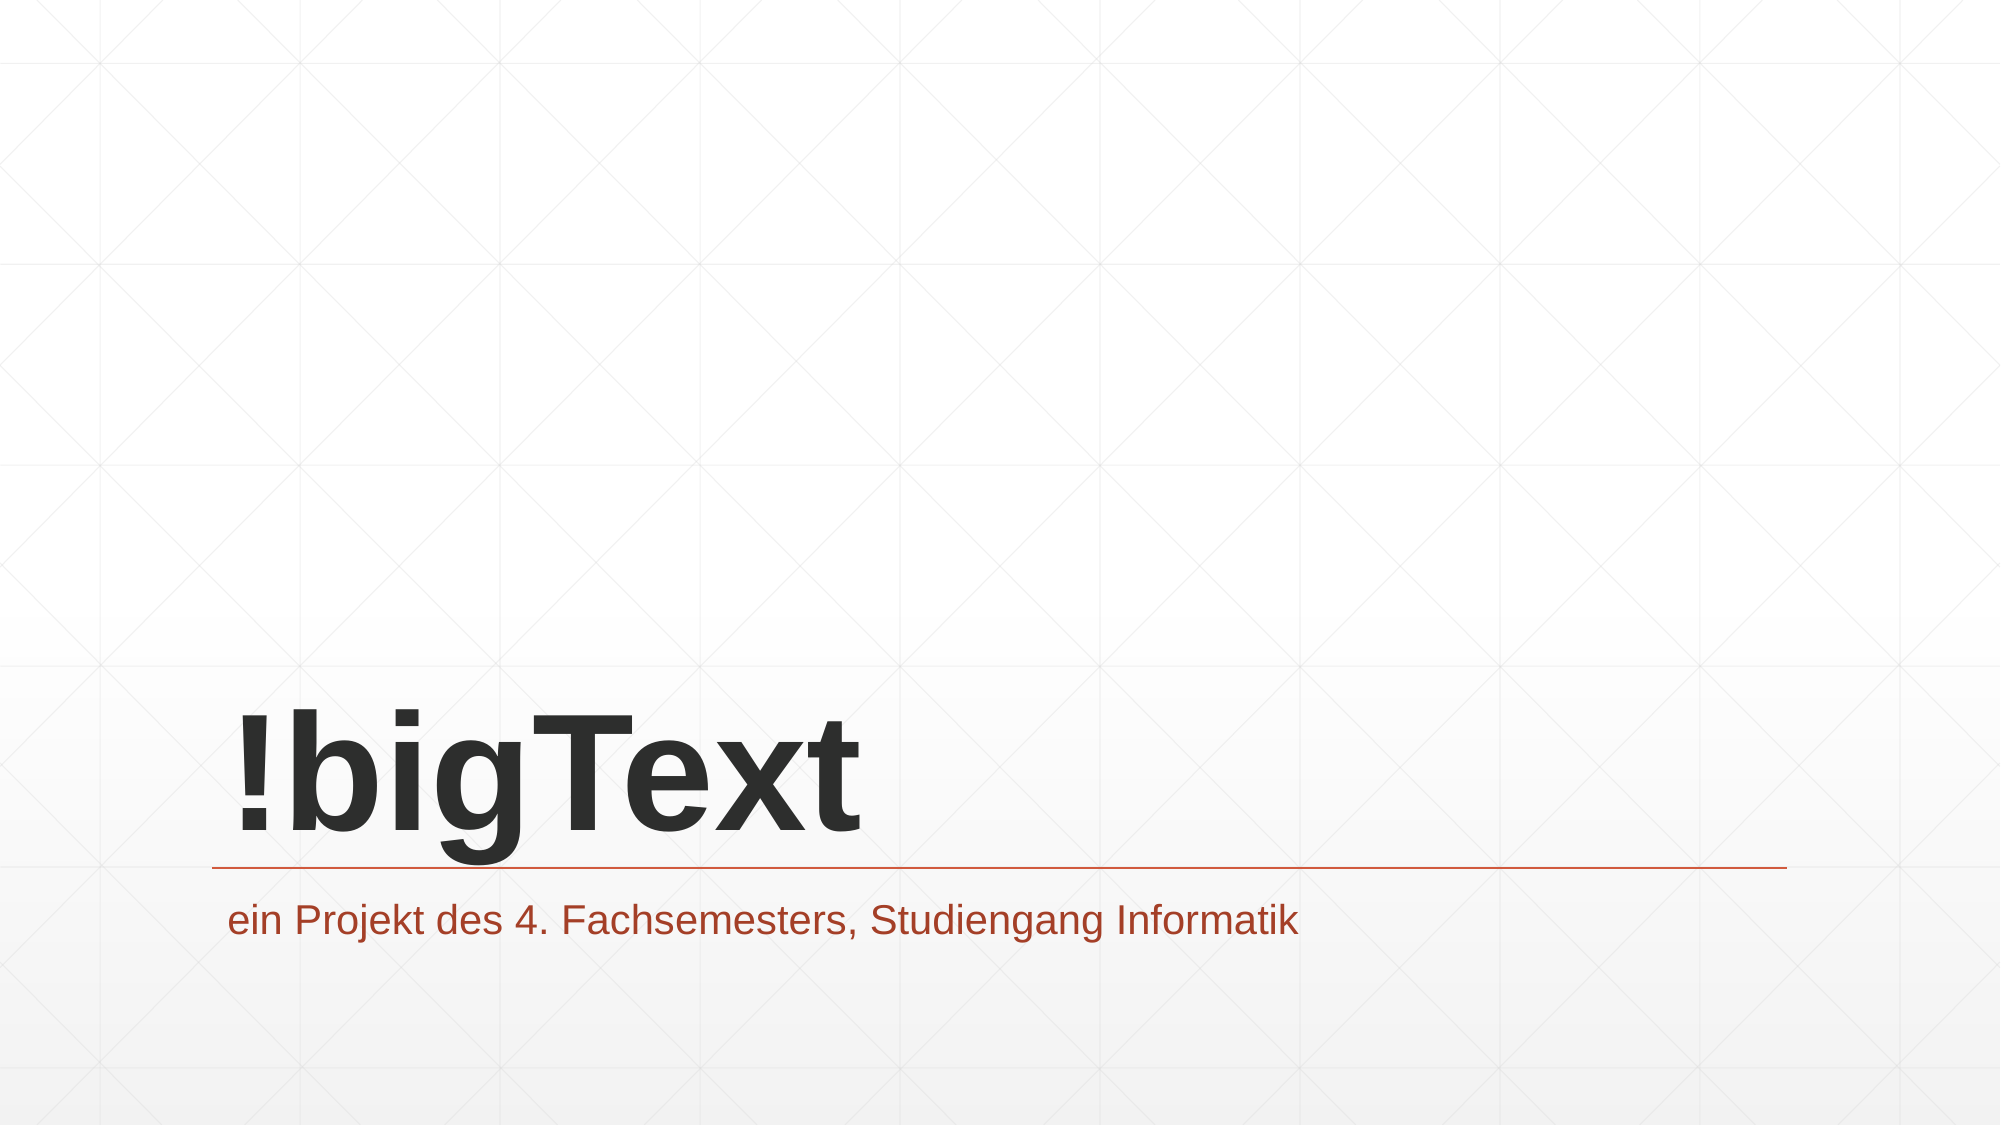

# !bigText
ein Projekt des 4. Fachsemesters, Studiengang Informatik